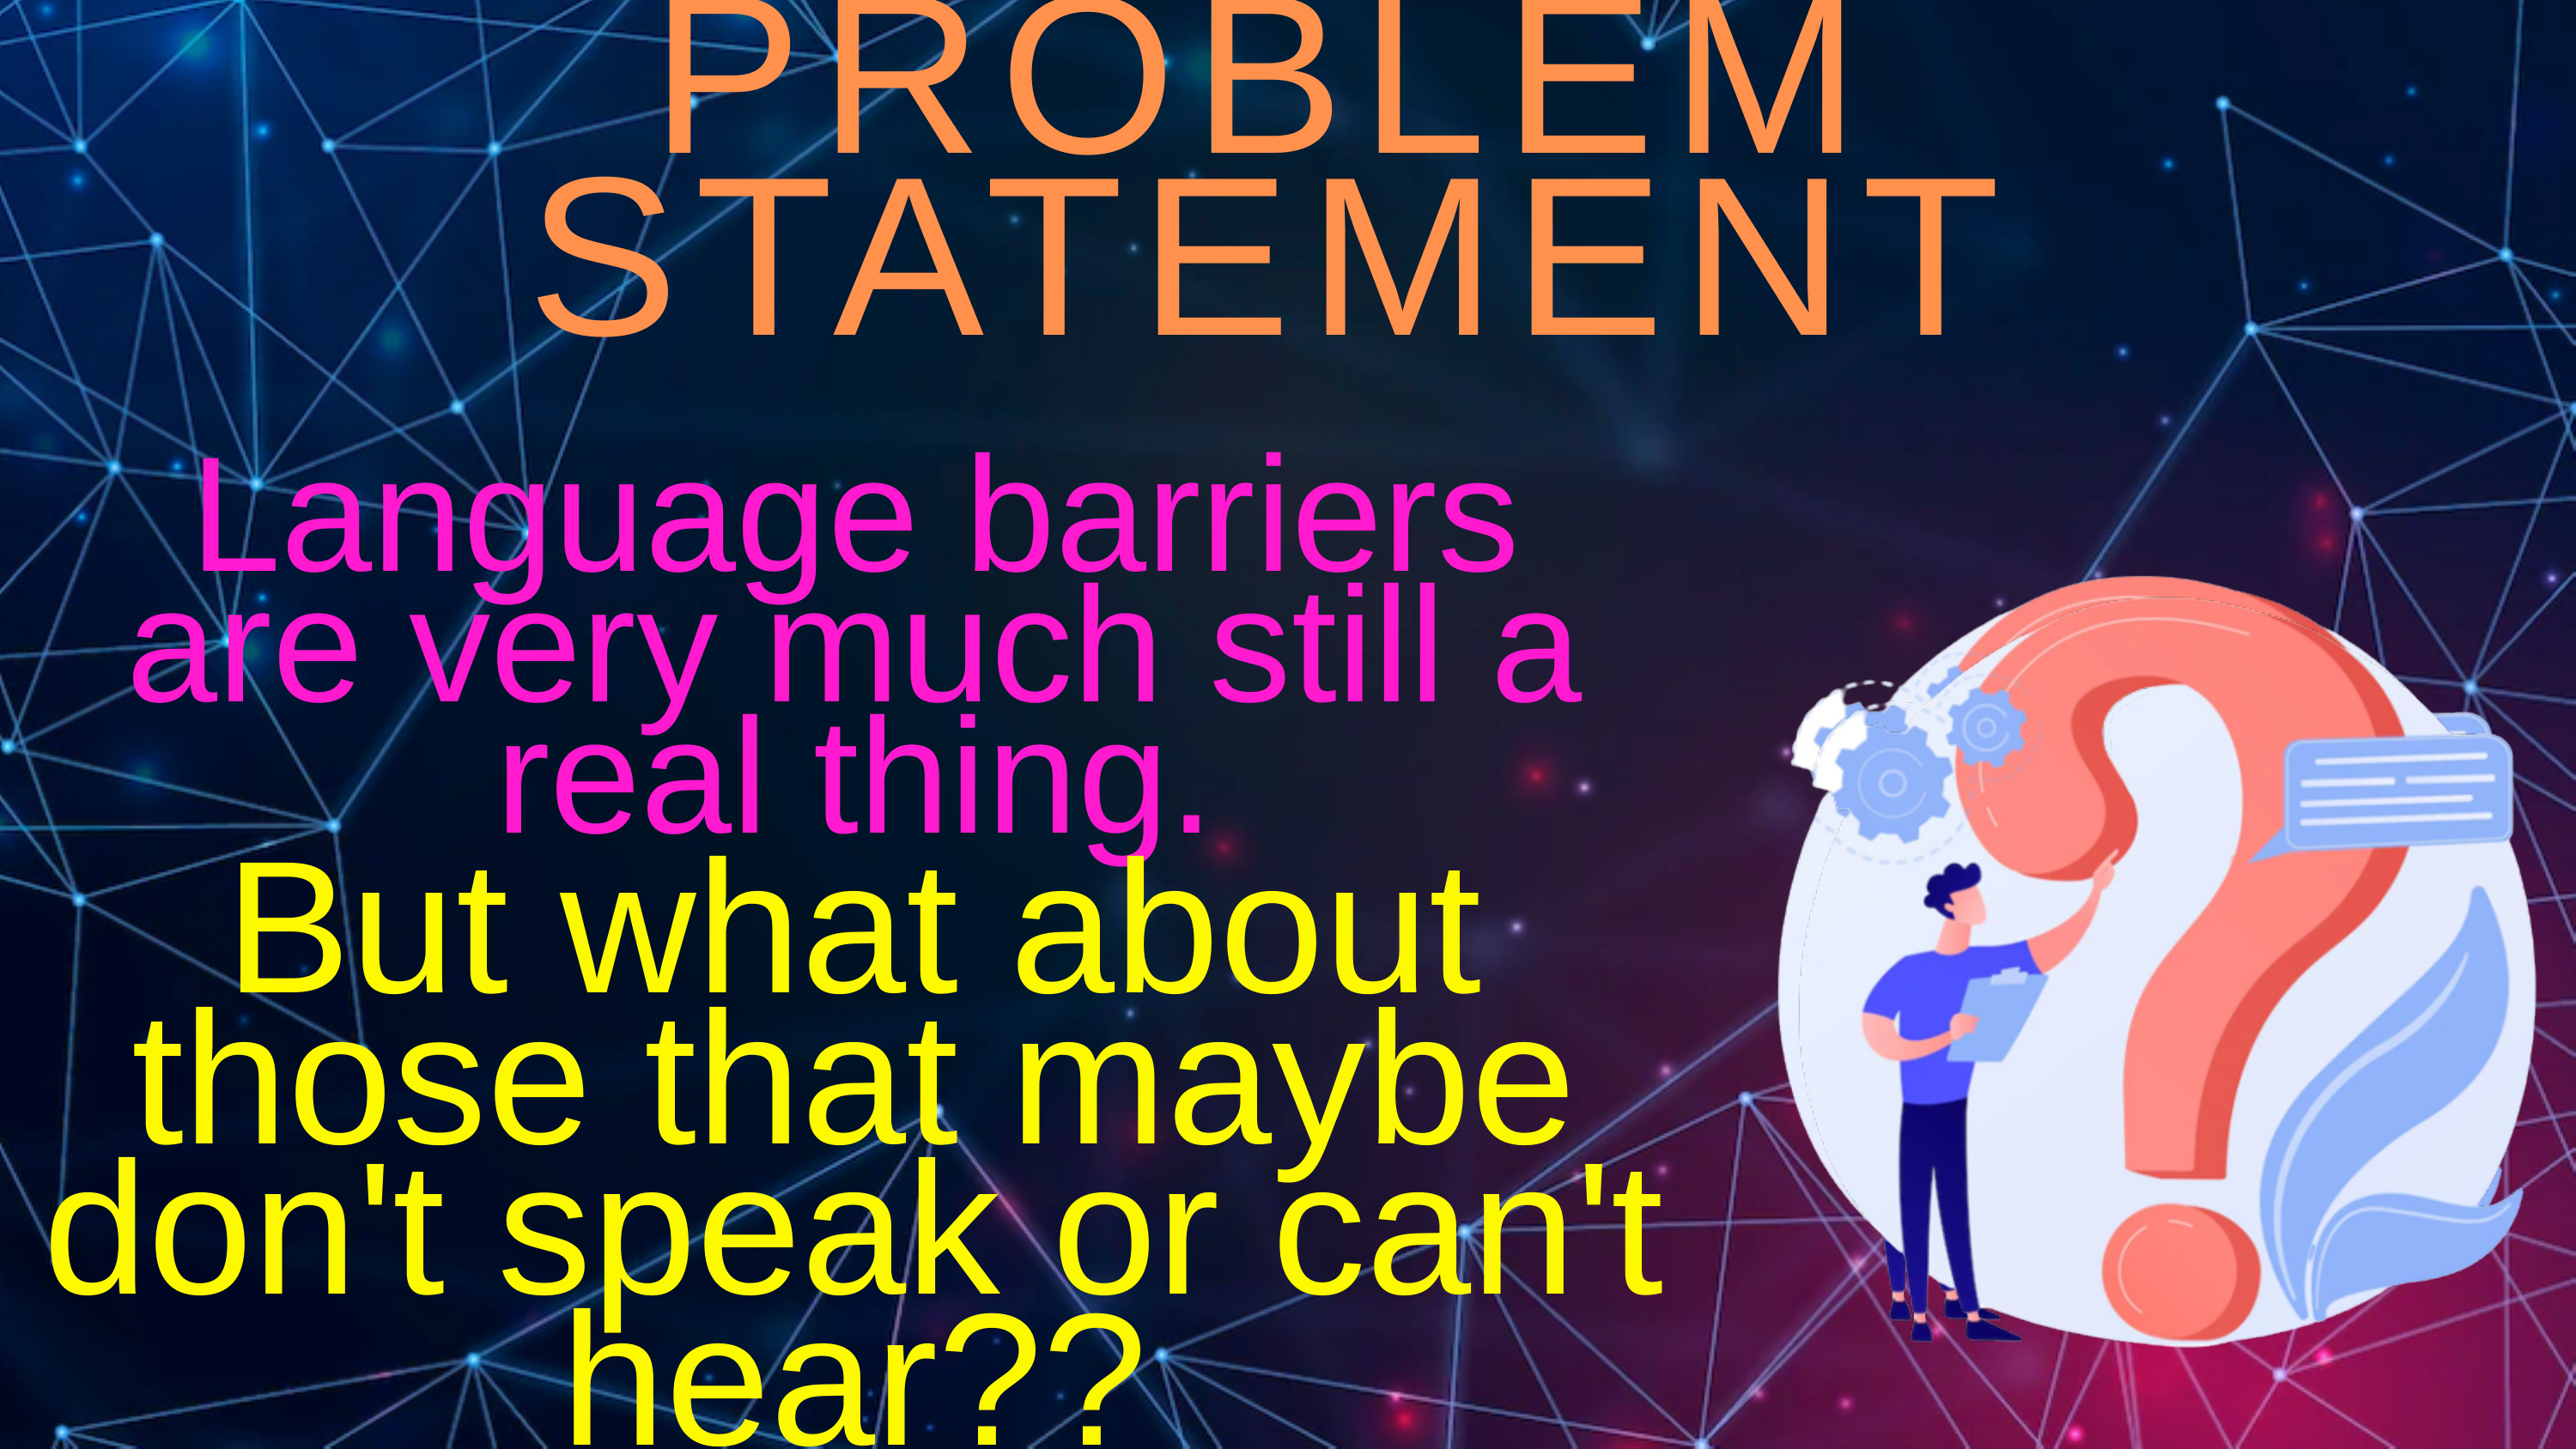

PROBLEM STATEMENT
Language barriers are very much still a real thing.

But what about those that maybe don't speak or can't hear??